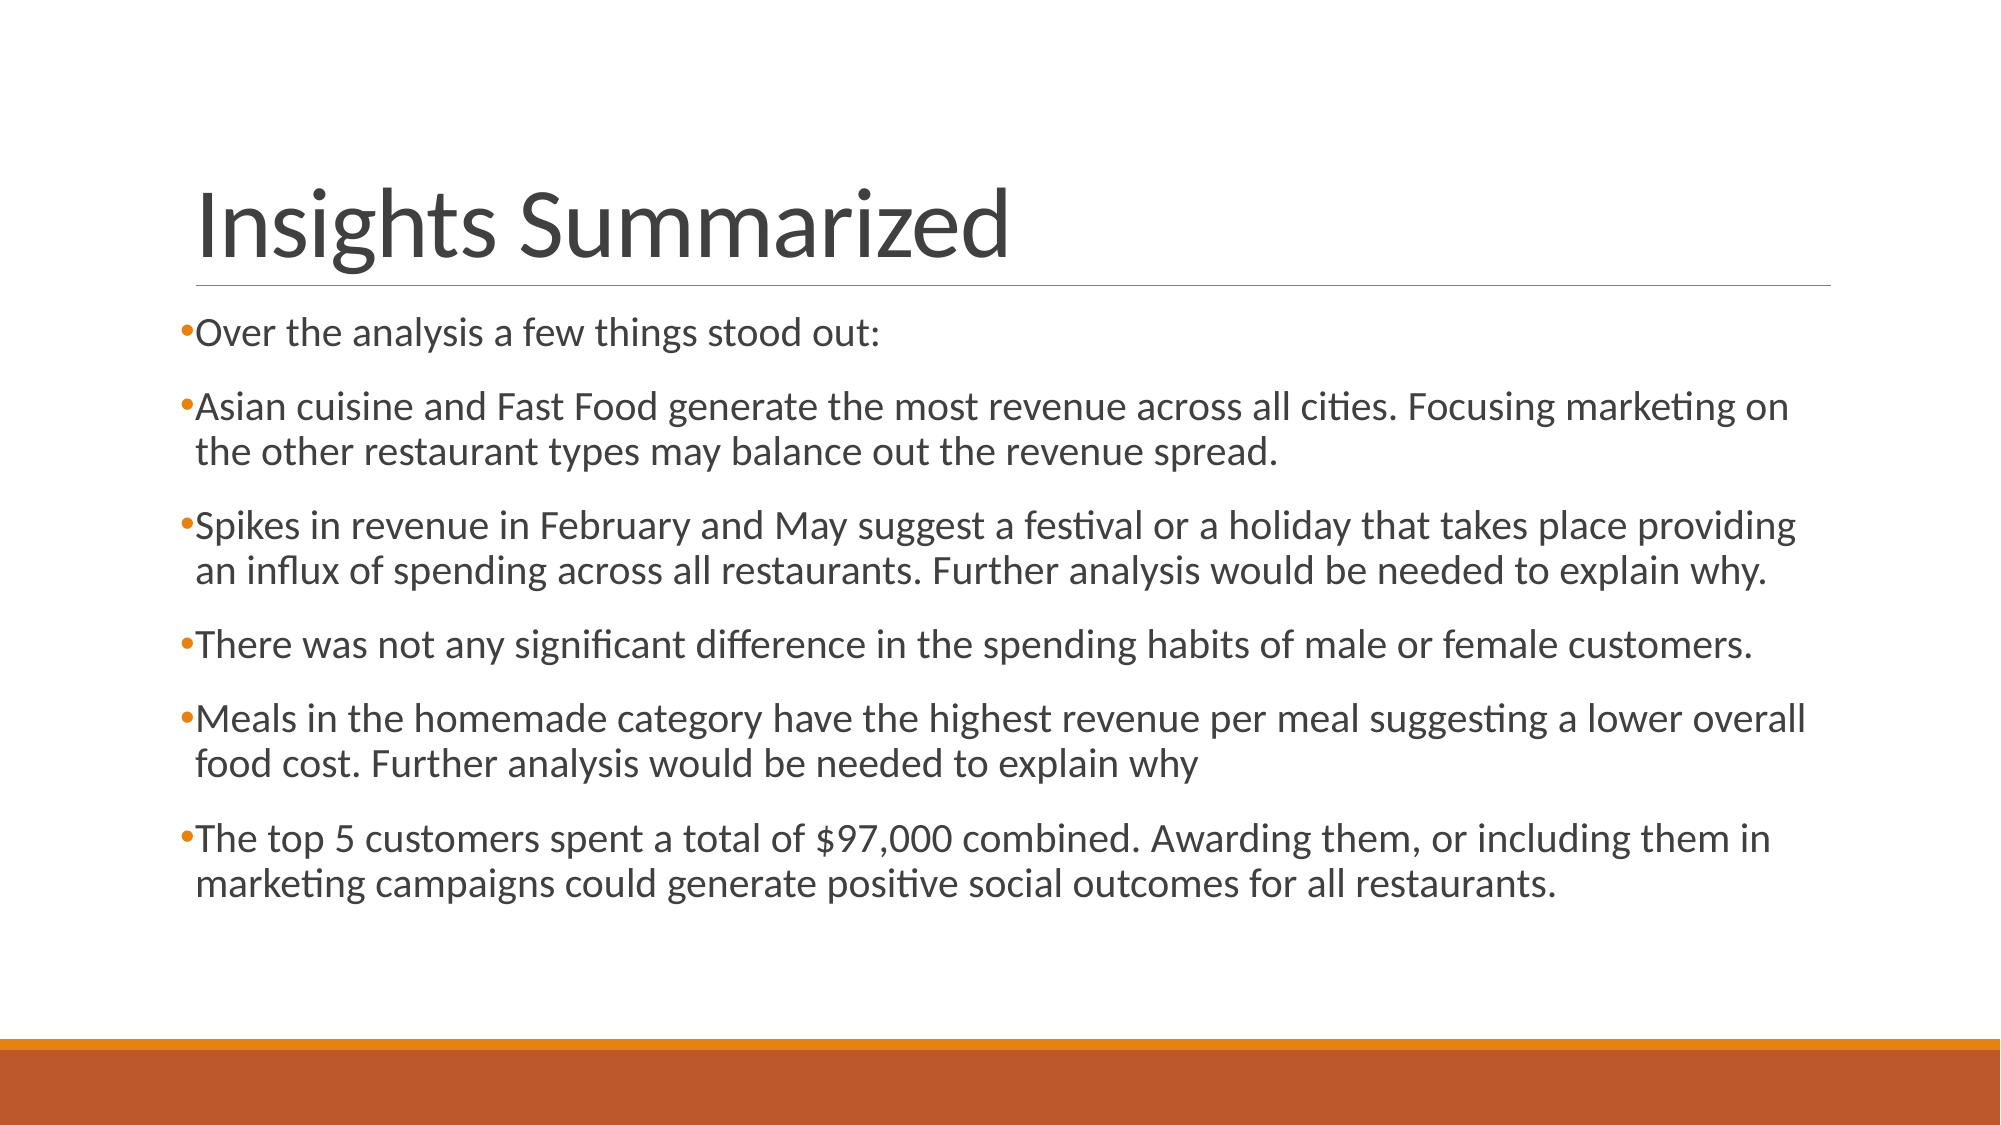

# Insights Summarized
Over the analysis a few things stood out:
Asian cuisine and Fast Food generate the most revenue across all cities. Focusing marketing on the other restaurant types may balance out the revenue spread.
Spikes in revenue in February and May suggest a festival or a holiday that takes place providing an influx of spending across all restaurants. Further analysis would be needed to explain why.
There was not any significant difference in the spending habits of male or female customers.
Meals in the homemade category have the highest revenue per meal suggesting a lower overall food cost. Further analysis would be needed to explain why
The top 5 customers spent a total of $97,000 combined. Awarding them, or including them in marketing campaigns could generate positive social outcomes for all restaurants.